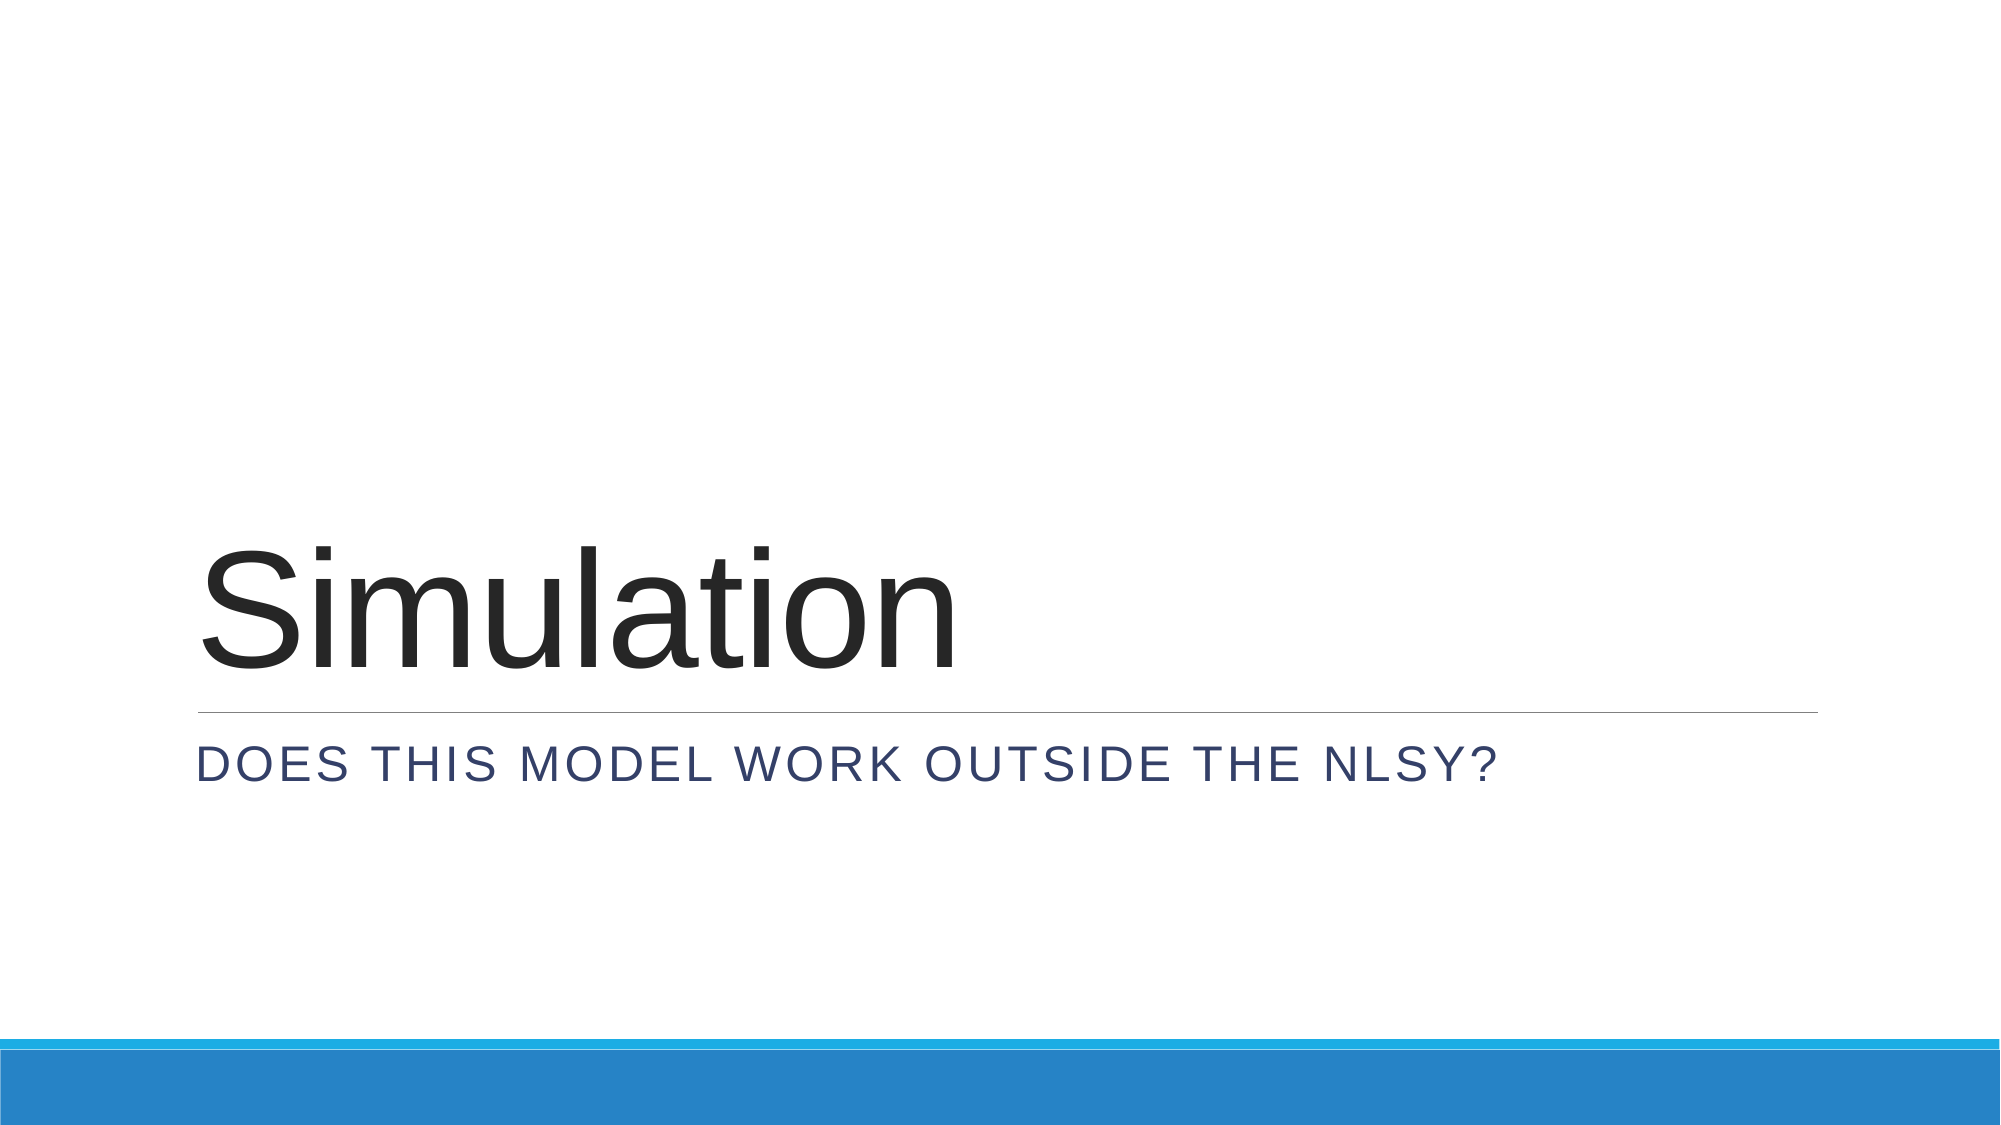

# Simulation
Does this model work outside the NLSY?